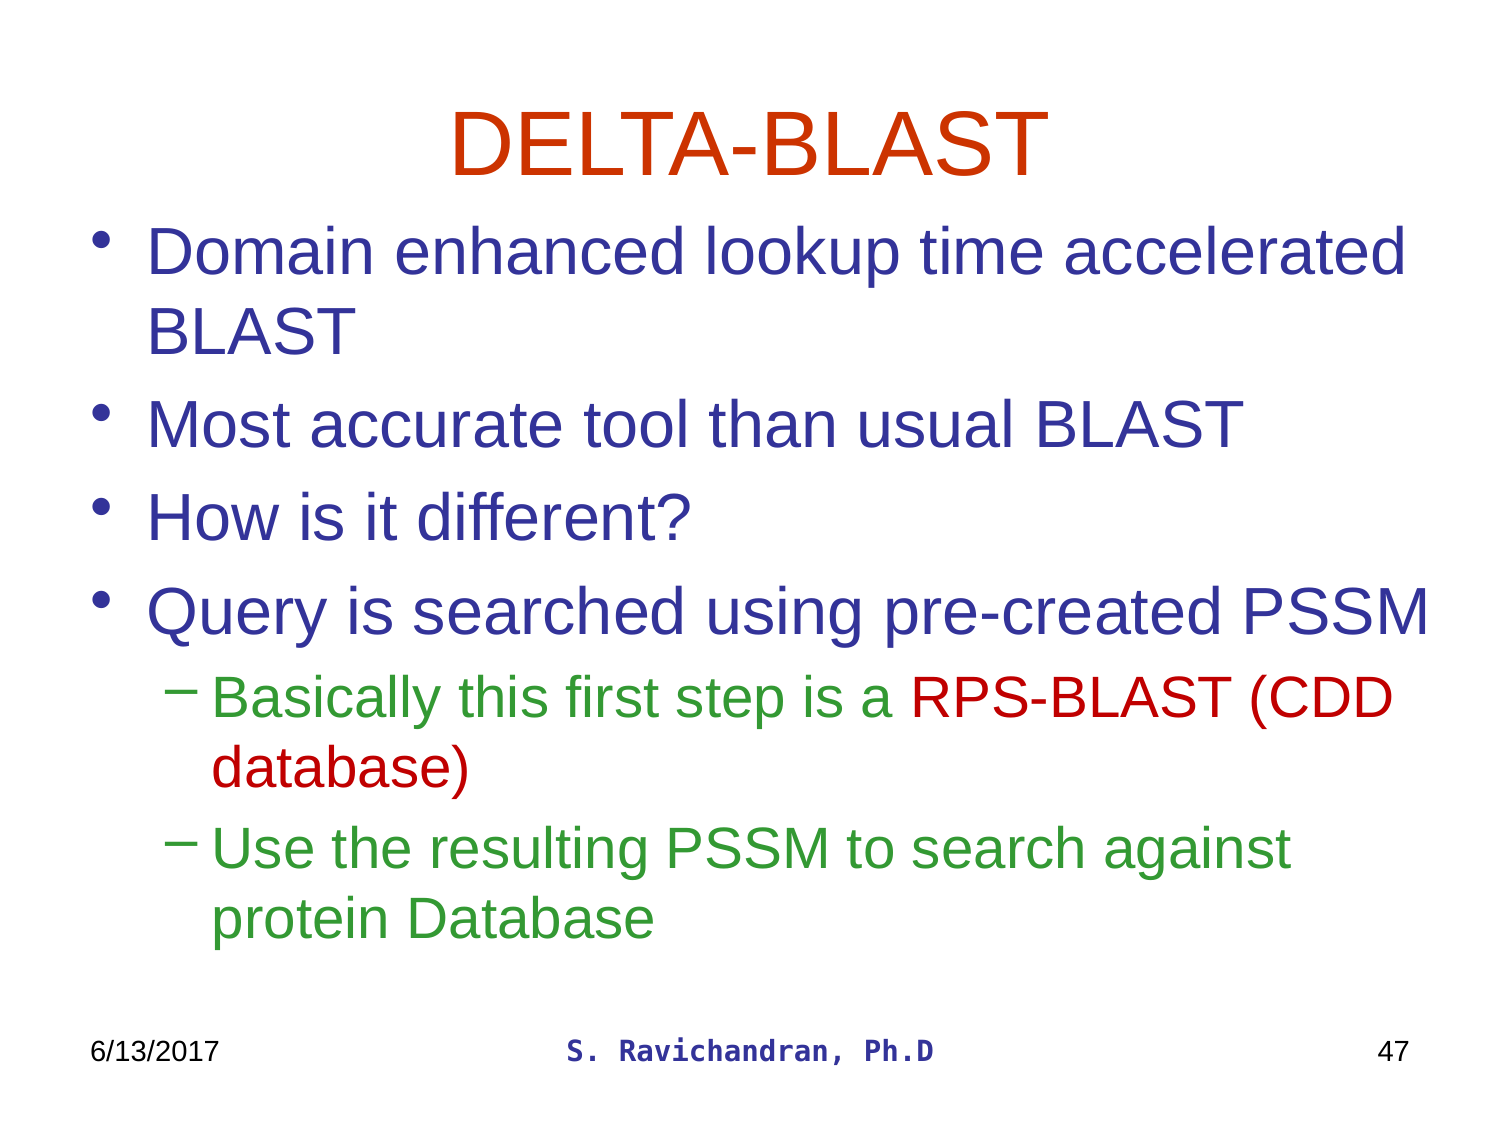

# DELTA-BLAST
Domain enhanced lookup time accelerated BLAST
Most accurate tool than usual BLAST
How is it different?
Query is searched using pre-created PSSM
Basically this first step is a RPS-BLAST (CDD database)
Use the resulting PSSM to search against protein Database
6/13/2017
S. Ravichandran, Ph.D
47